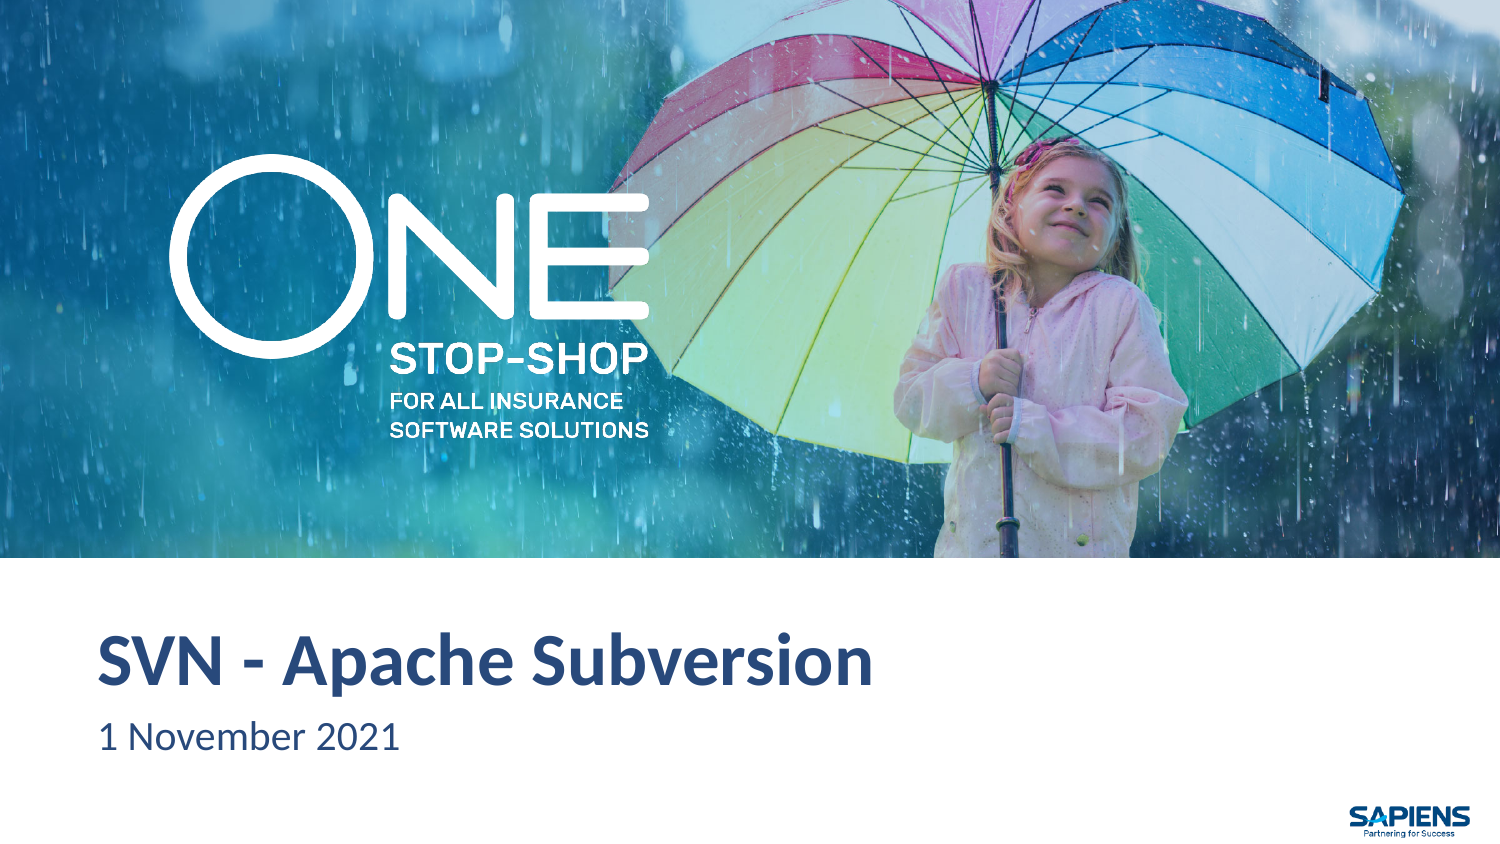

SVN - Apache Subversion

1 November 2021